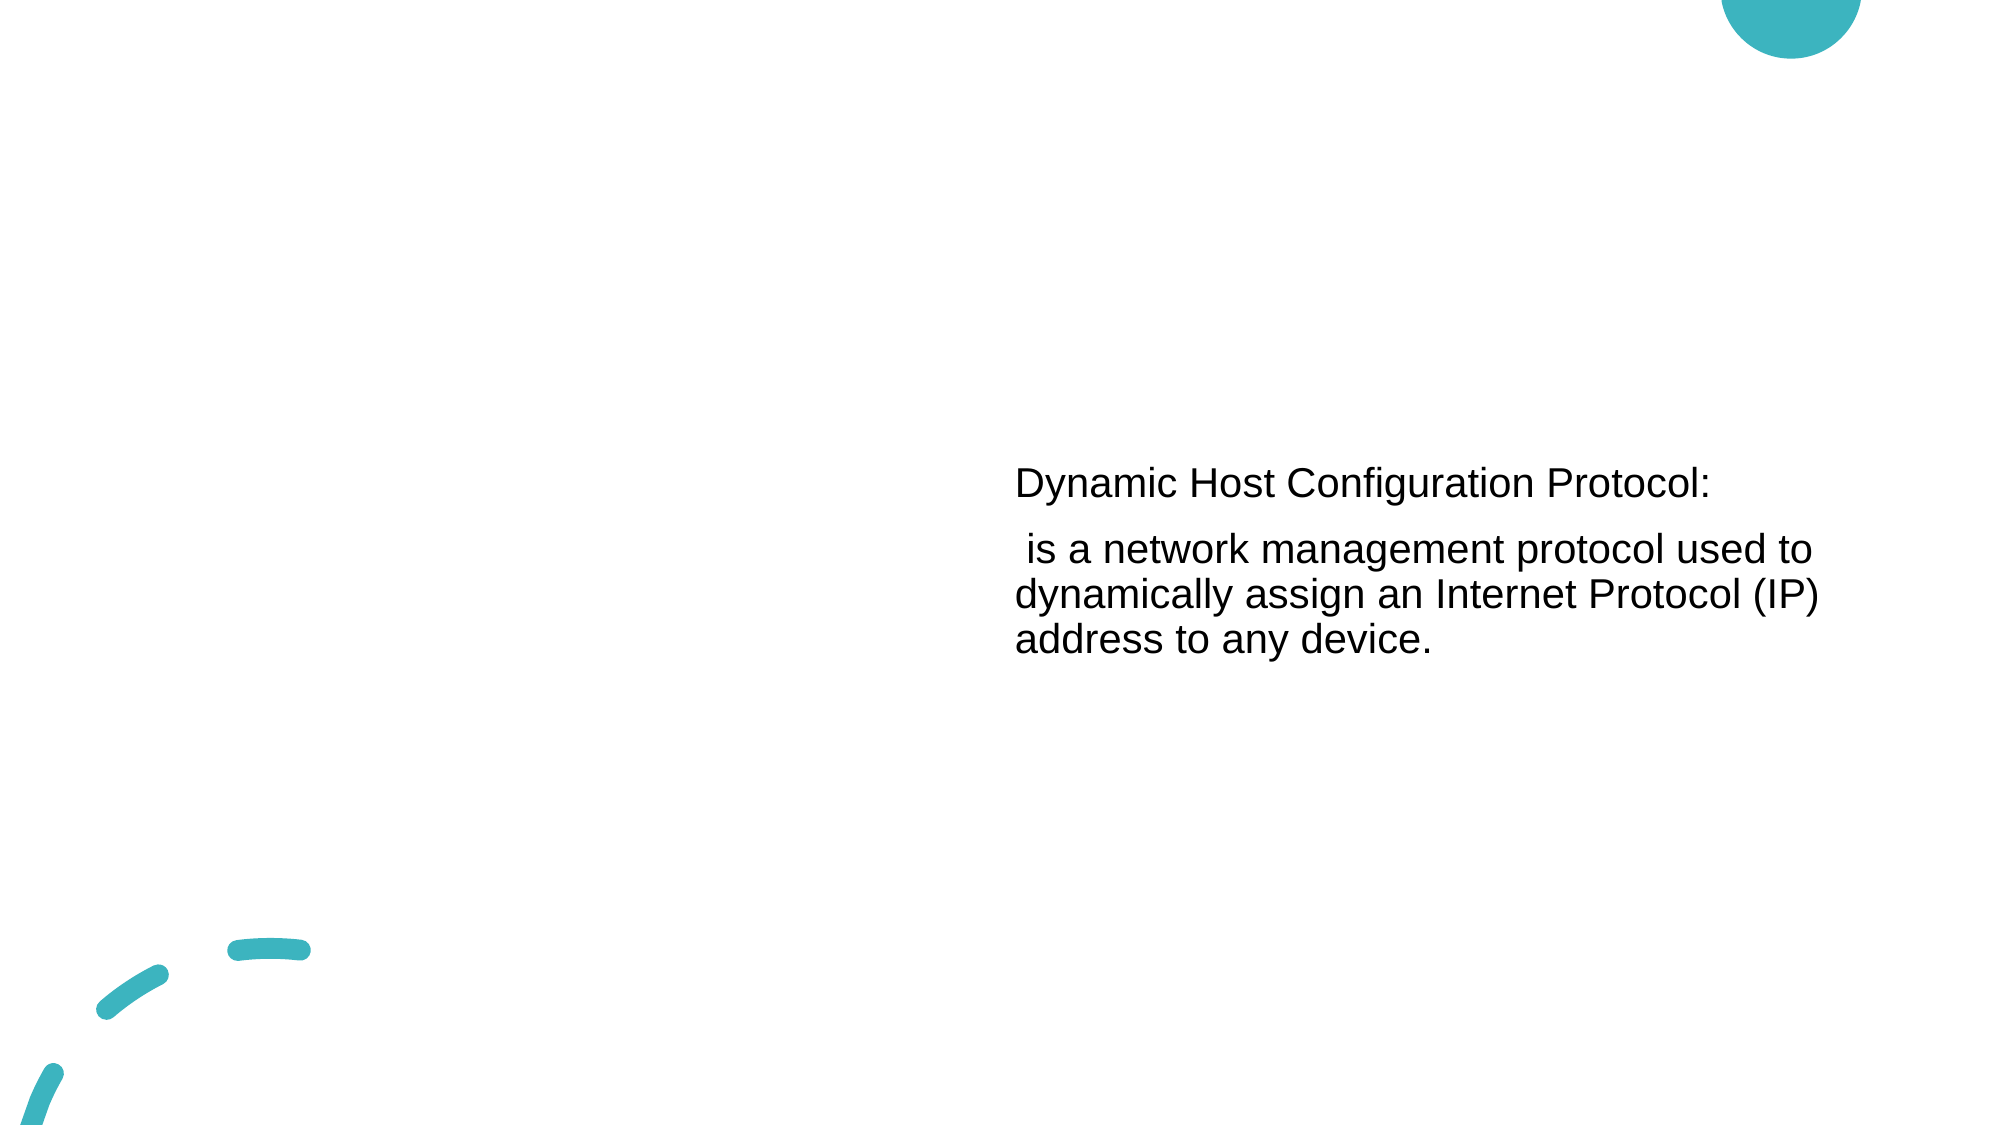

Dynamic Host Configuration Protocol:
 is a network management protocol used to dynamically assign an Internet Protocol (IP) address to any device.
# DHCP